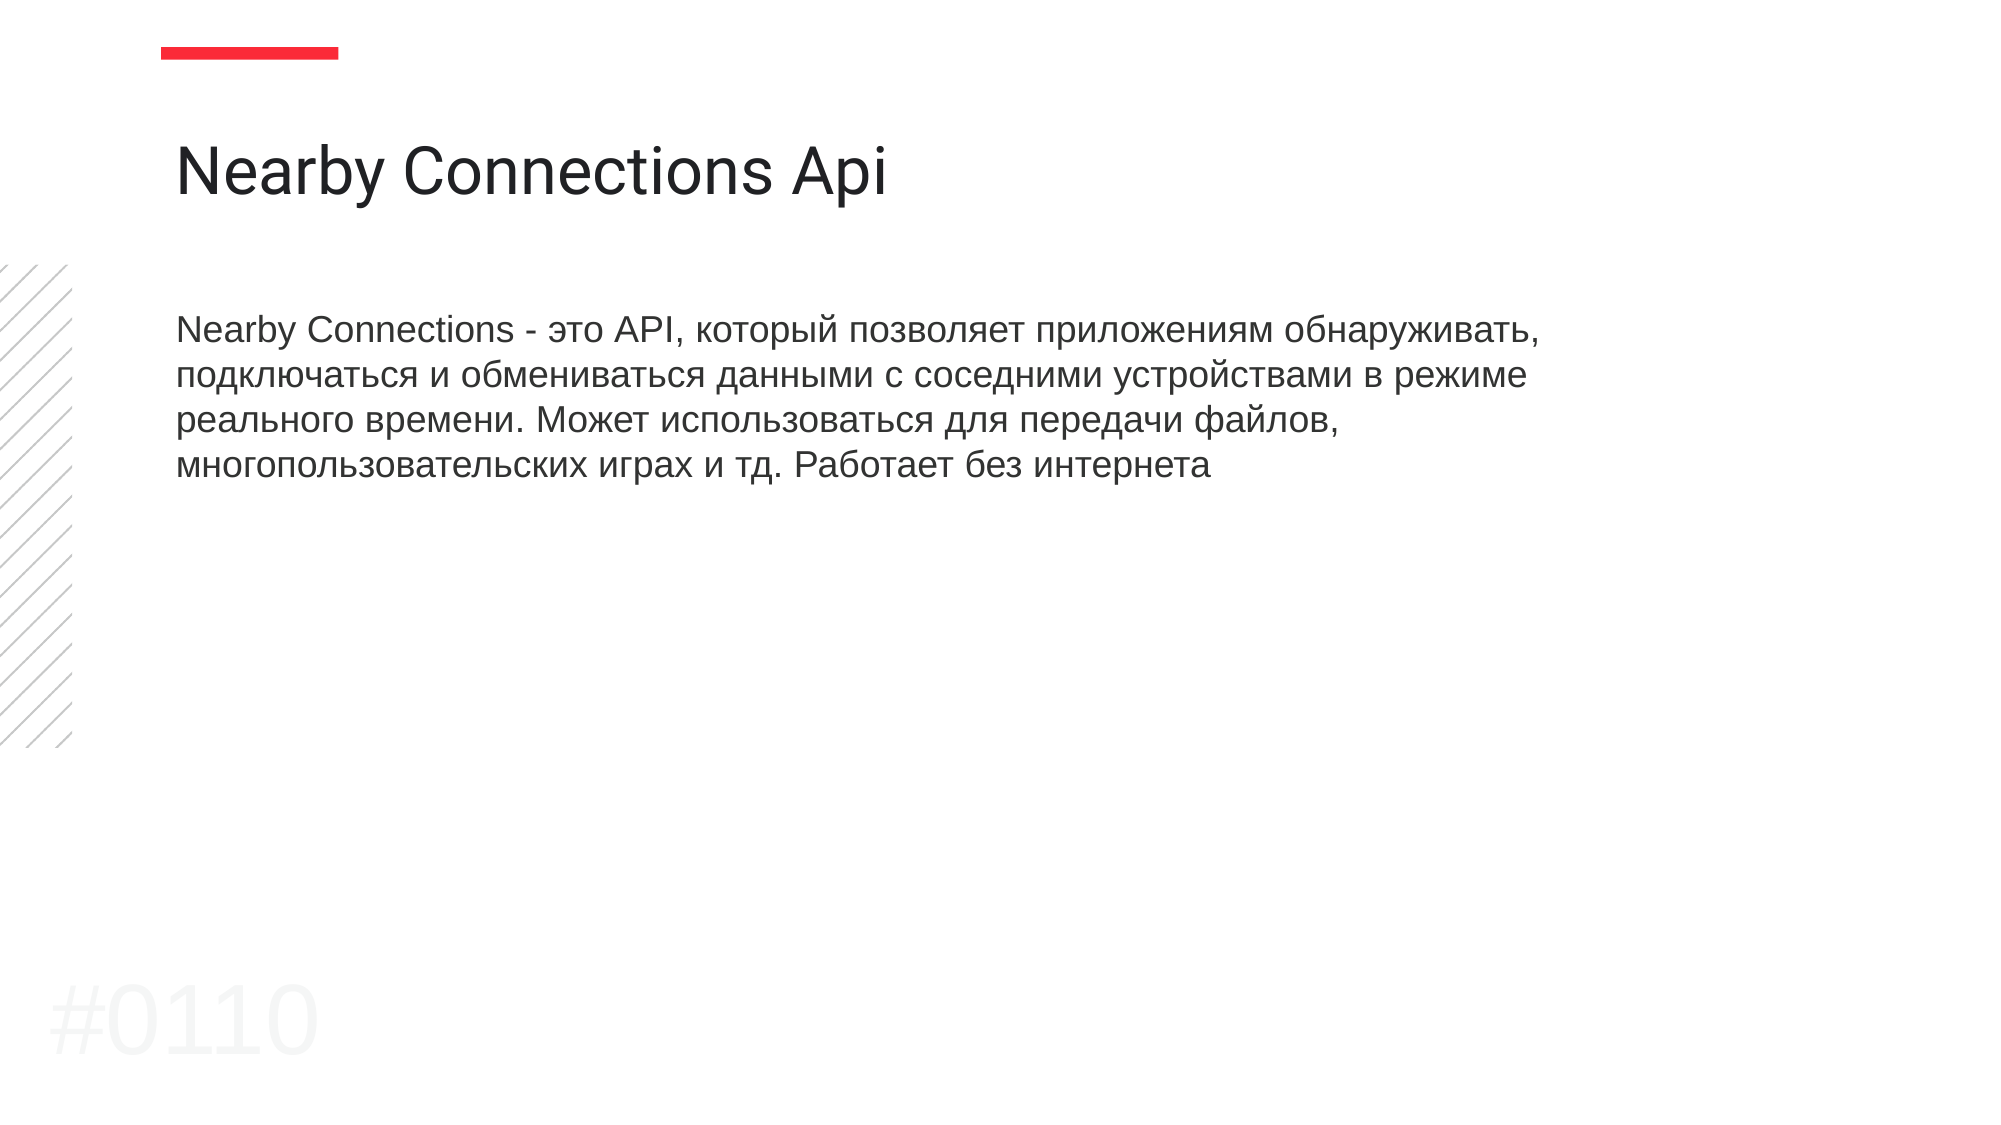

Nearby Connections Api
Nearby Connections - это API, который позволяет приложениям обнаруживать, подключаться и обмениваться данными с соседними устройствами в режиме реального времени. Может использоваться для передачи файлов, многопользовательских играх и тд. Работает без интернета

#0110